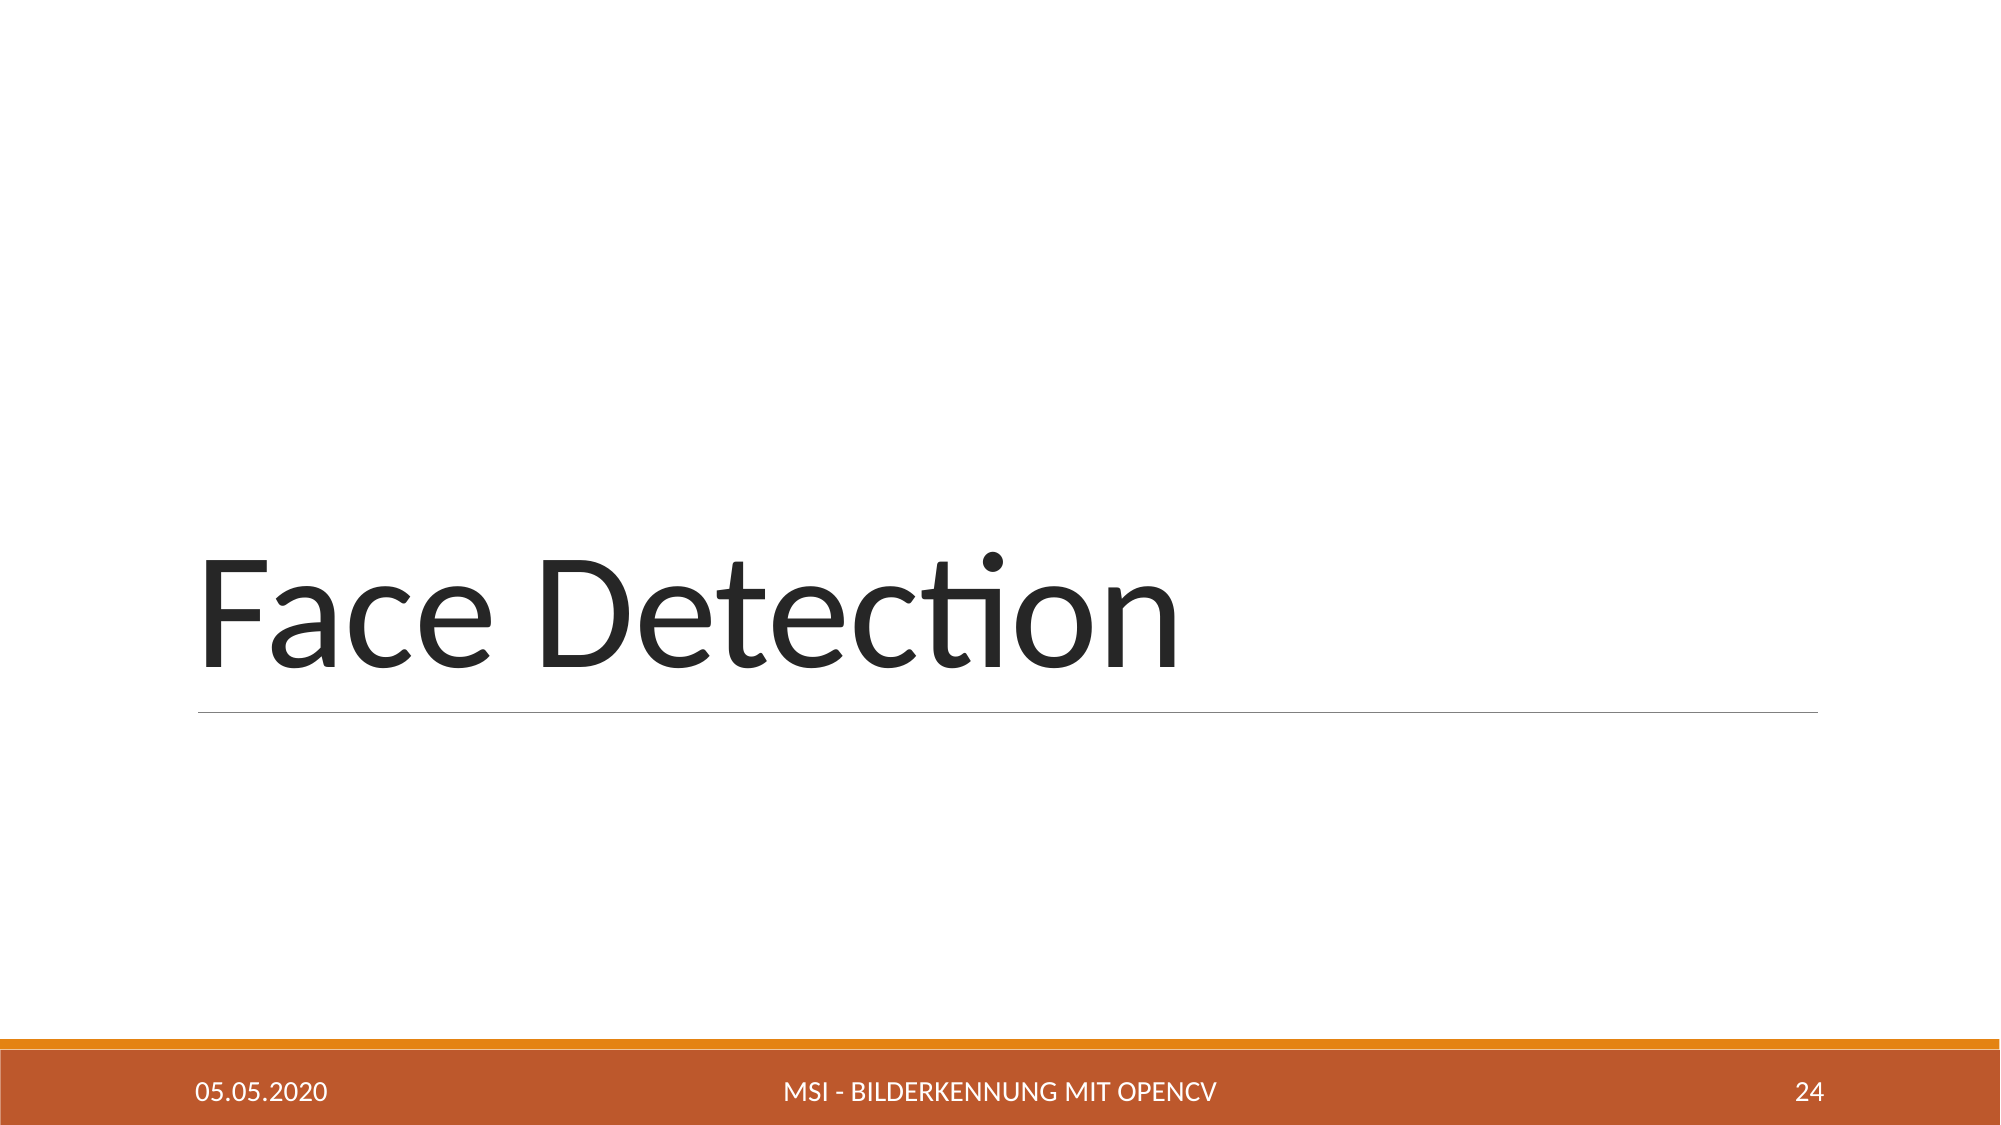

# Face Detection

05.05.2020
MSI - Bilderkennung mit OpenCV
24